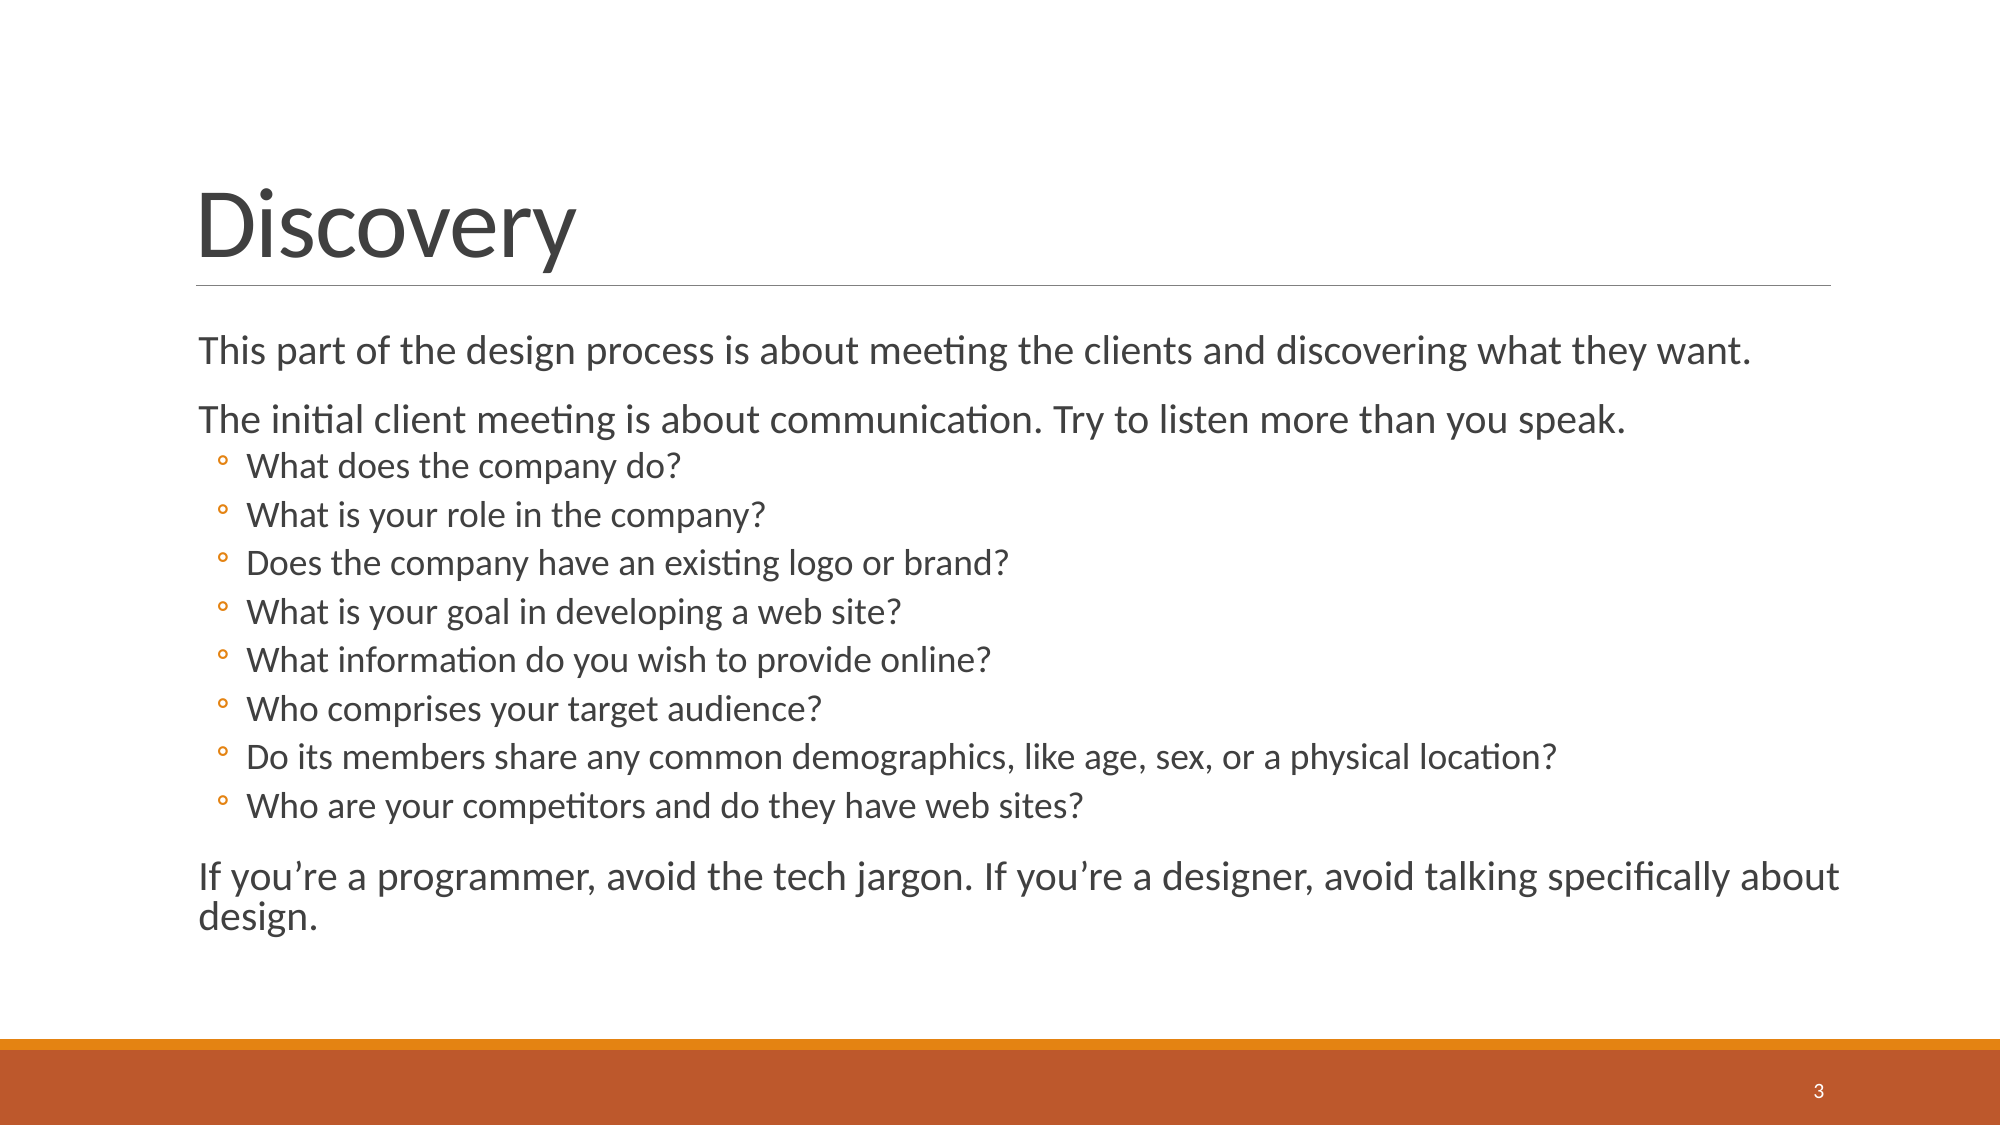

# Discovery
This part of the design process is about meeting the clients and discovering what they want.
The initial client meeting is about communication. Try to listen more than you speak.
What does the company do?
What is your role in the company?
Does the company have an existing logo or brand?
What is your goal in developing a web site?
What information do you wish to provide online?
Who comprises your target audience?
Do its members share any common demographics, like age, sex, or a physical location?
Who are your competitors and do they have web sites?
If you’re a programmer, avoid the tech jargon. If you’re a designer, avoid talking specifically about design.
3